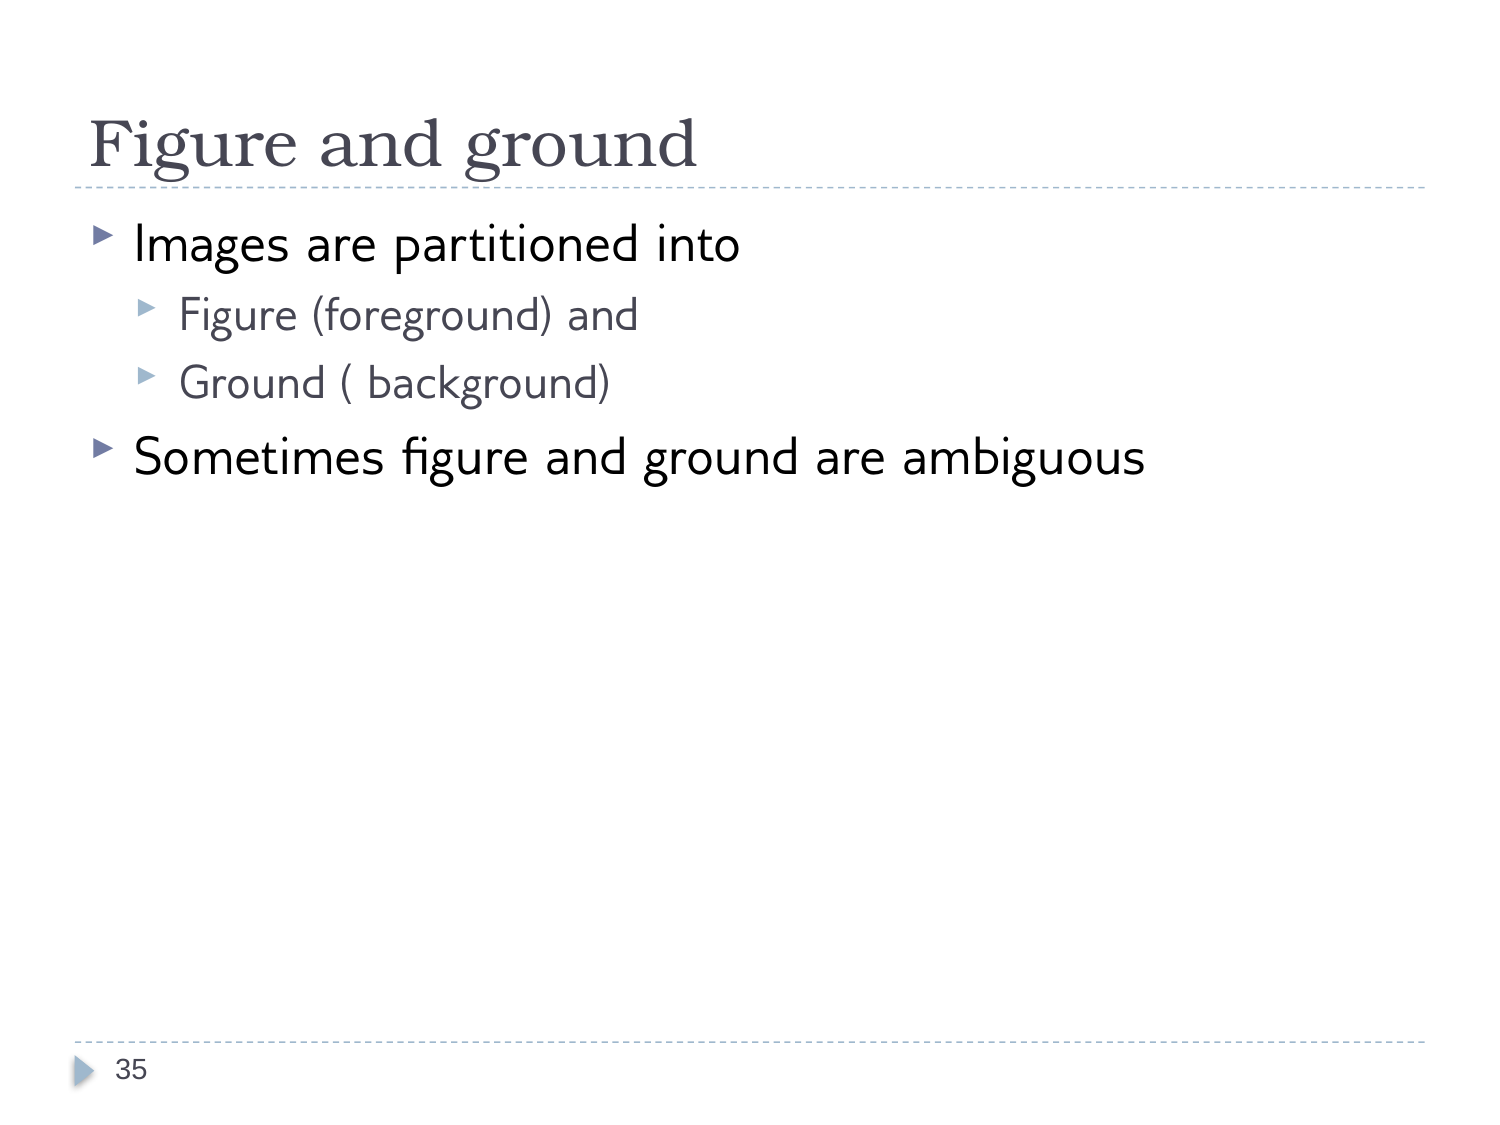

# Figure and ground
Images are partitioned into
Figure (foreground) and
Ground ( background)
Sometimes figure and ground are ambiguous
35